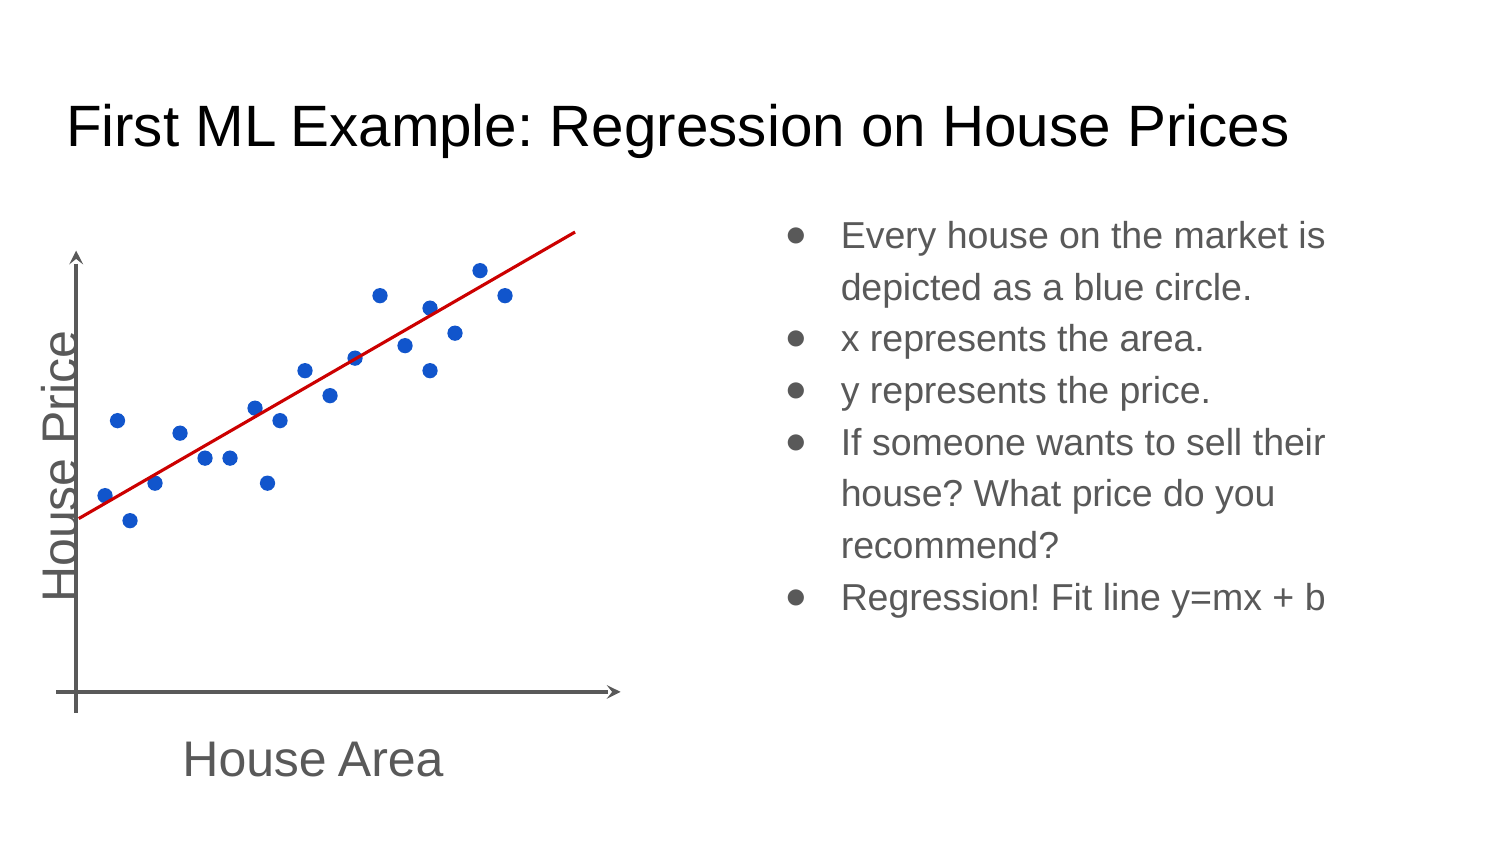

# First ML Example: Regression on House Prices
Every house on the market is depicted as a blue circle.
x represents the area.
y represents the price.
If someone wants to sell their house? What price do you recommend?
Regression! Fit line y=mx + b

House Price

House Area